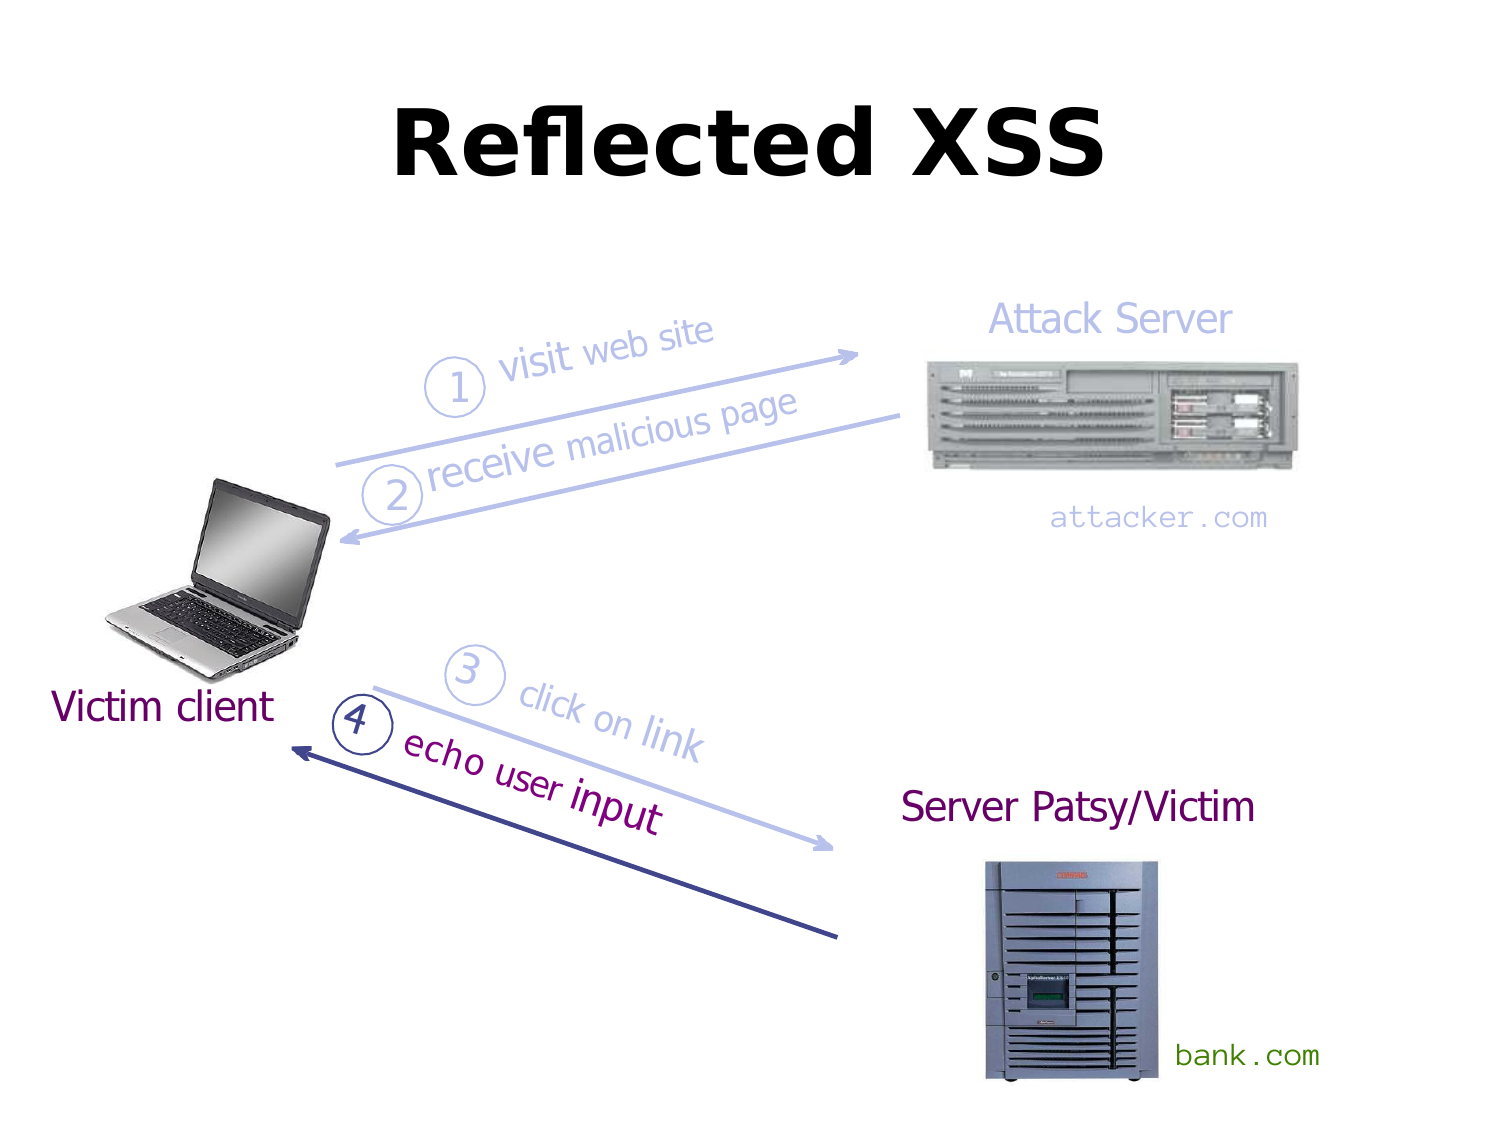

# Reflected XSS
Attack Server
visit web site

1

receive malicious page

2

attacker.com

3
Victim client

4
click on link

echo user input
Server Patsy/Victim

bank.com